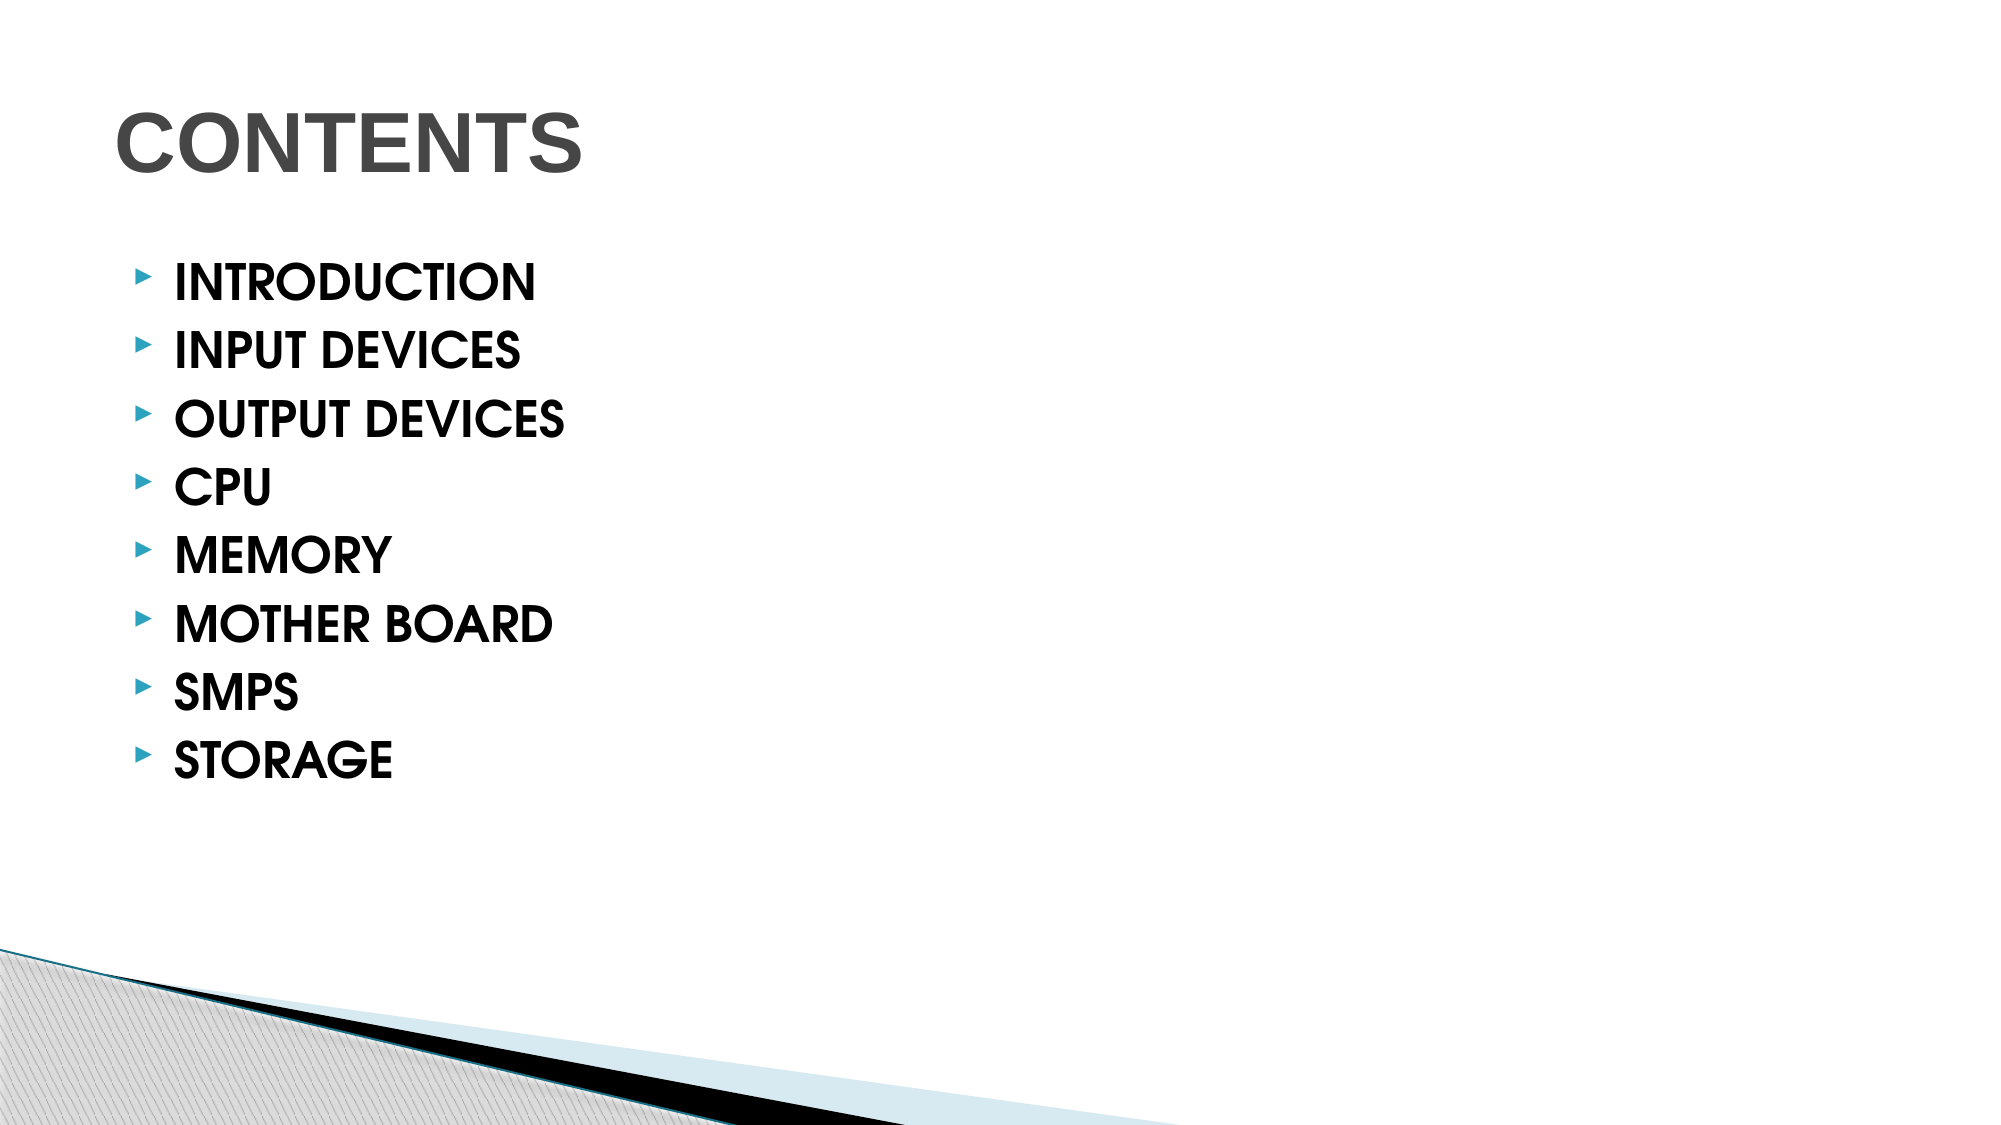

# CONTENTS
INTRODUCTION
INPUT DEVICES
OUTPUT DEVICES
CPU
MEMORY
MOTHER BOARD
SMPS
STORAGE